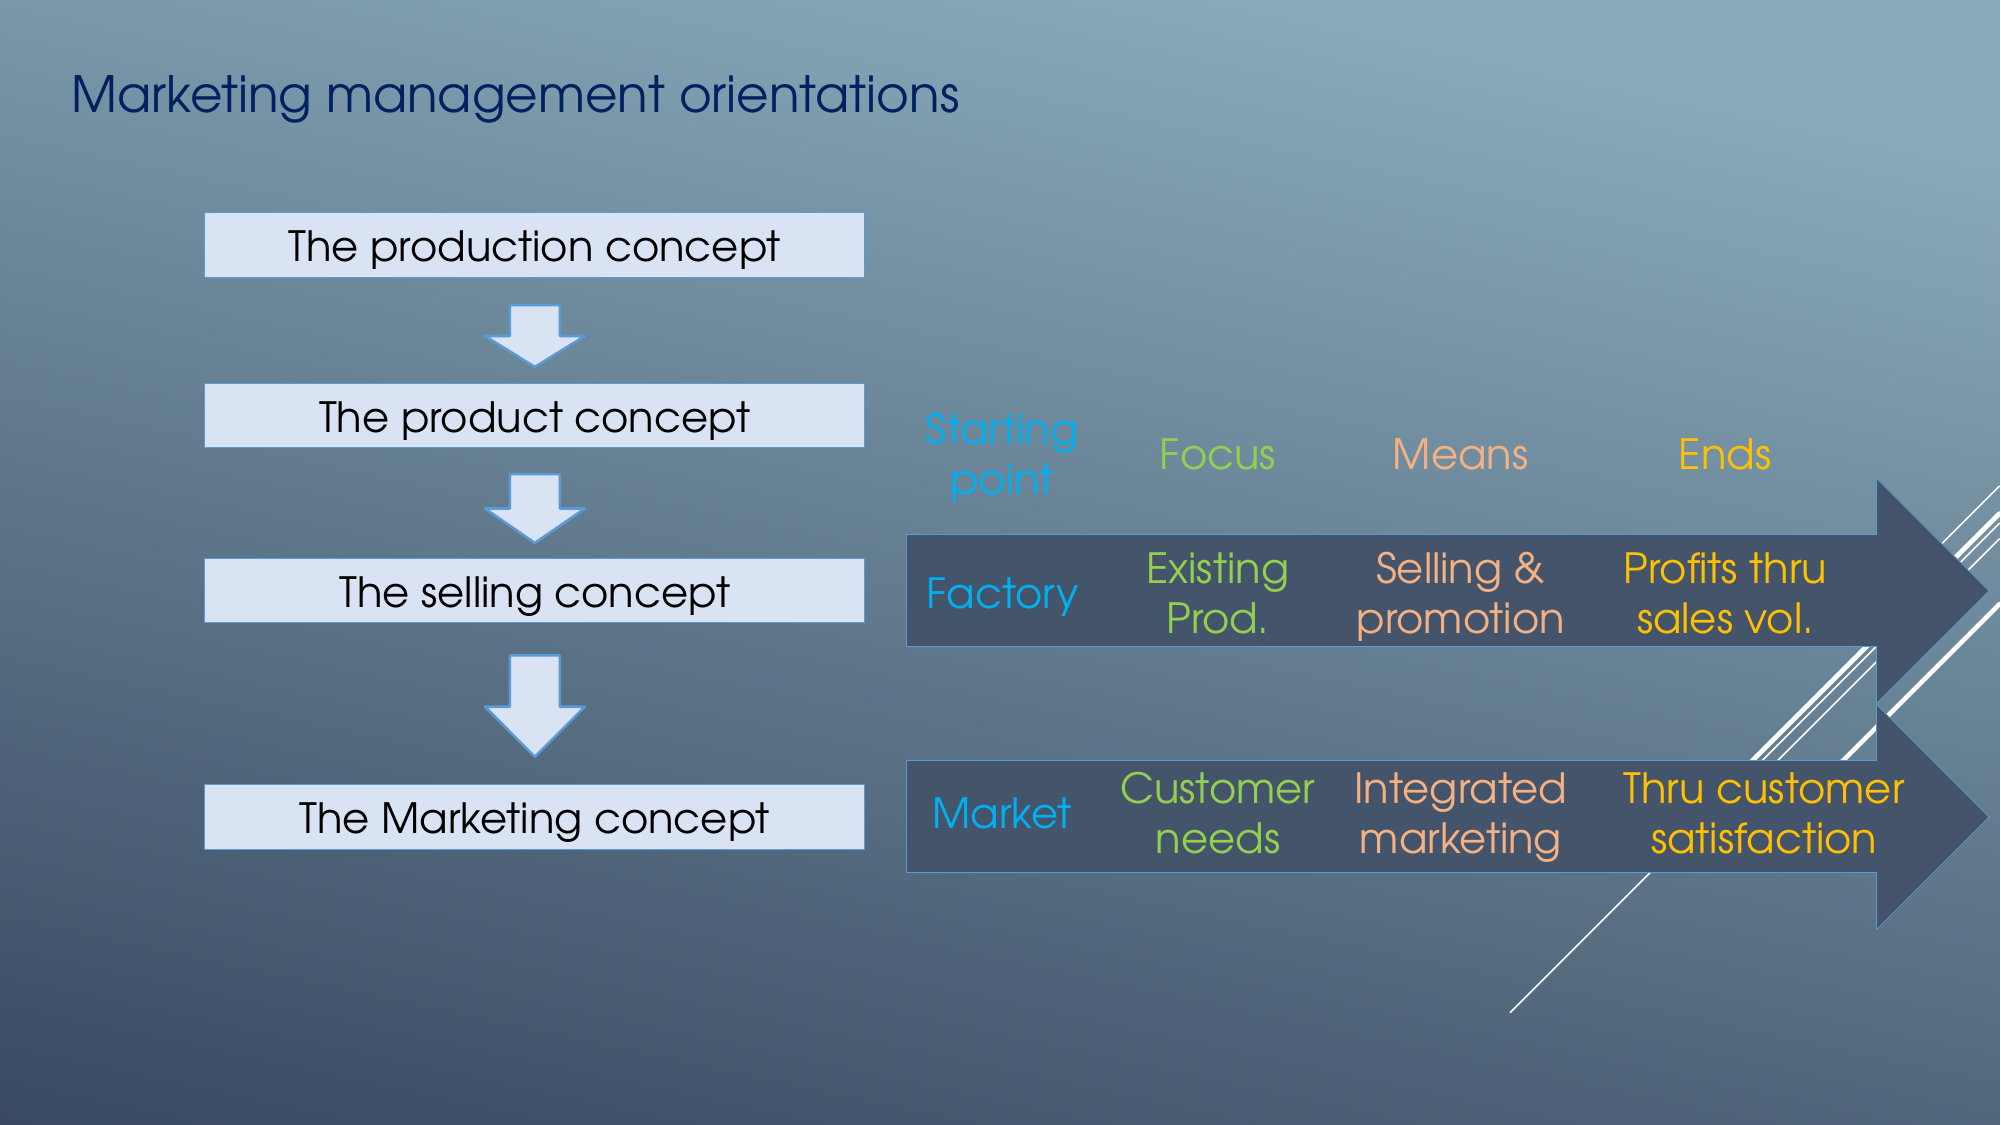

Marketing management orientations
The production concept

The product concept
Starting point
Focus
Means
Ends

The selling concept
Factory
Existing Prod.
Selling & promotion
Profits thru sales vol.

The Marketing concept
Market
Customer needs
Integrated marketing
Thru customer satisfaction